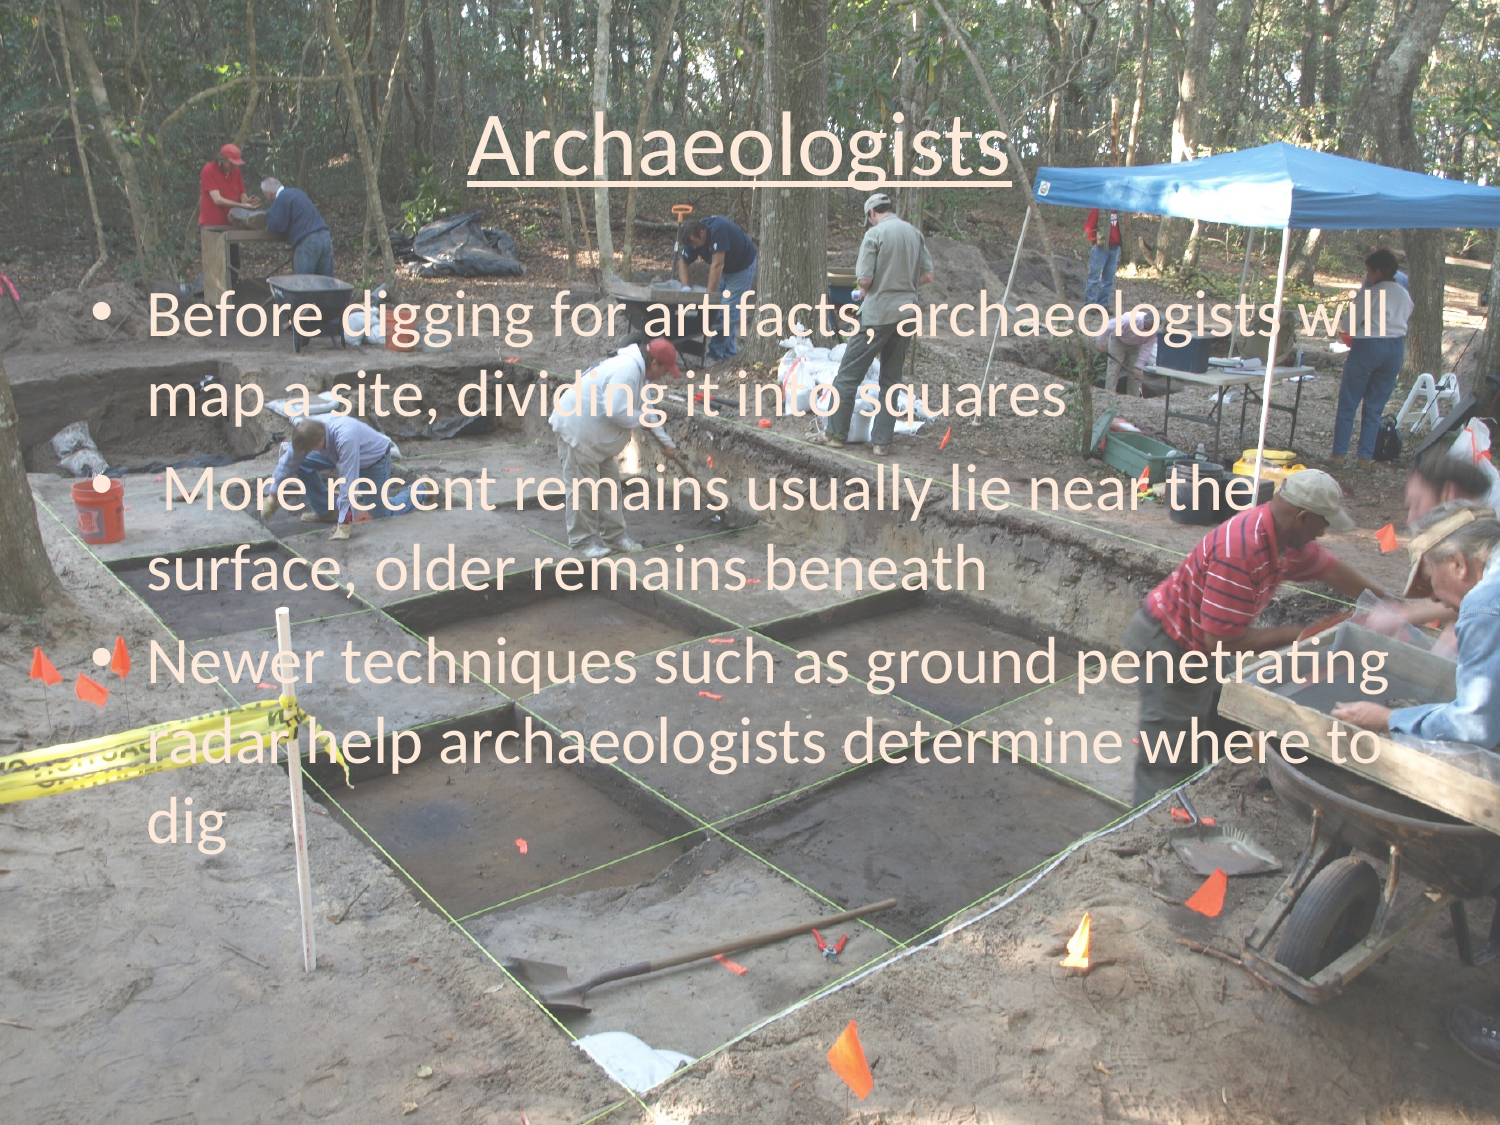

# Archaeologists
Before digging for artifacts, archaeologists will map a site, dividing it into squares
 More recent remains usually lie near the surface, older remains beneath
Newer techniques such as ground penetrating radar help archaeologists determine where to dig